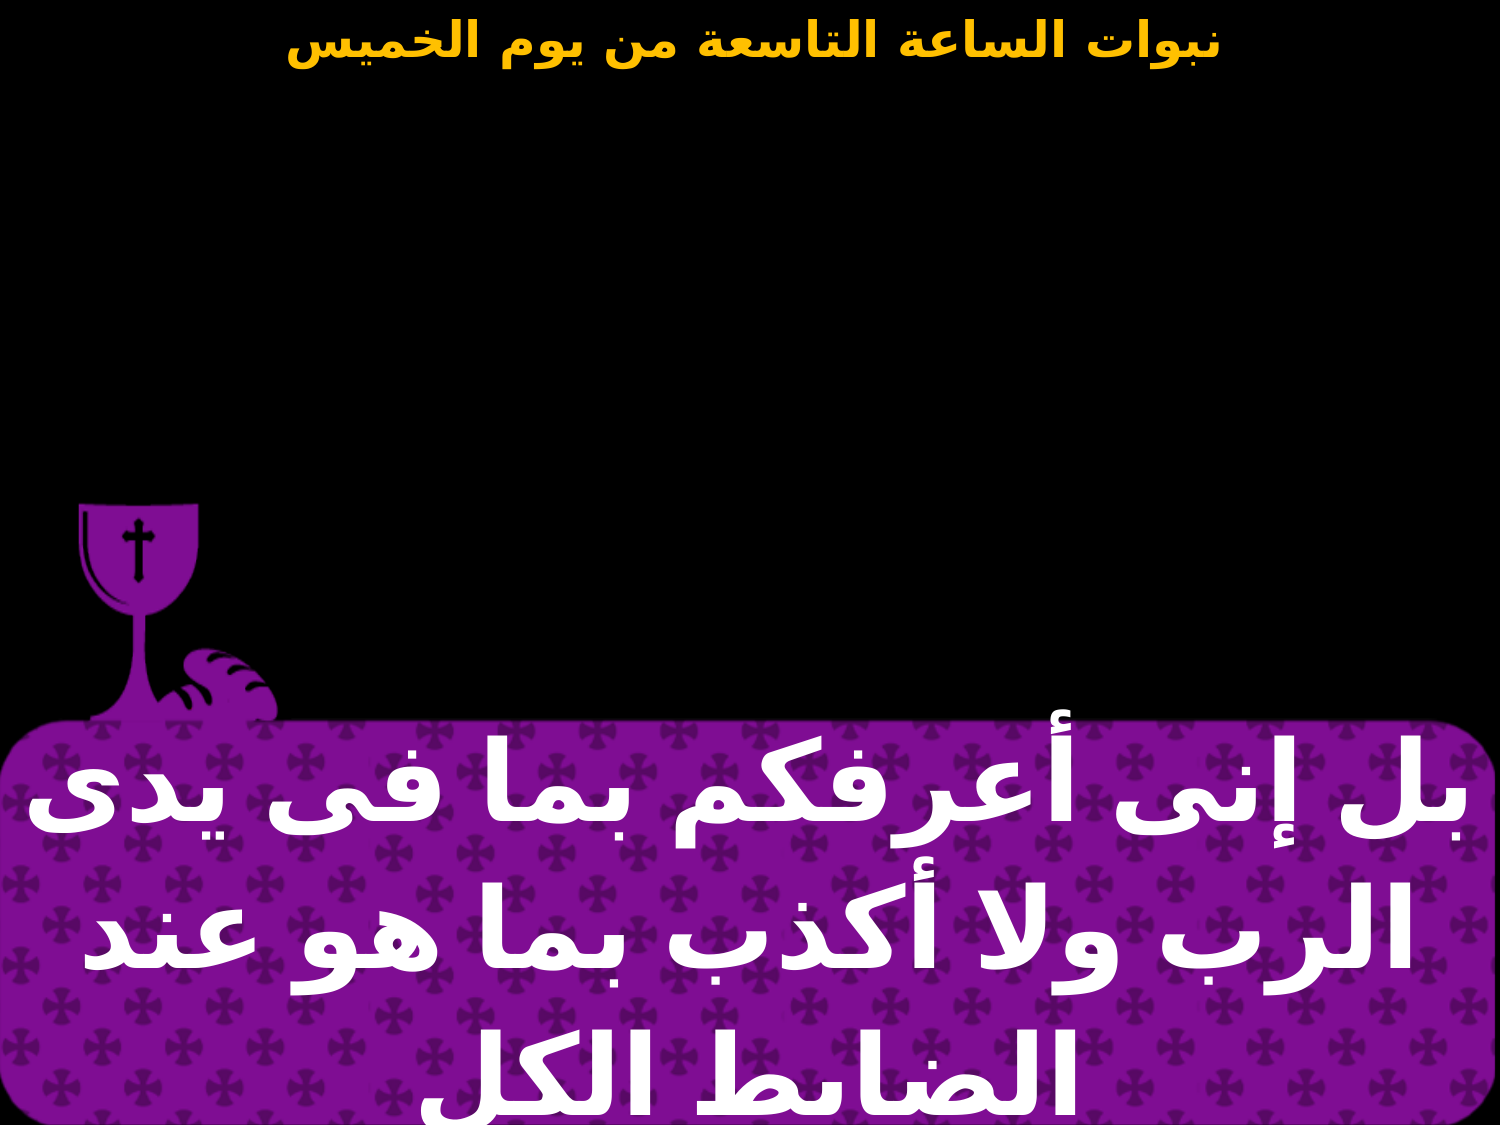

| بل إنى أعرفكم بما فى يدى الرب ولا أكذب بما هو عند الضابط الكل |
| --- |